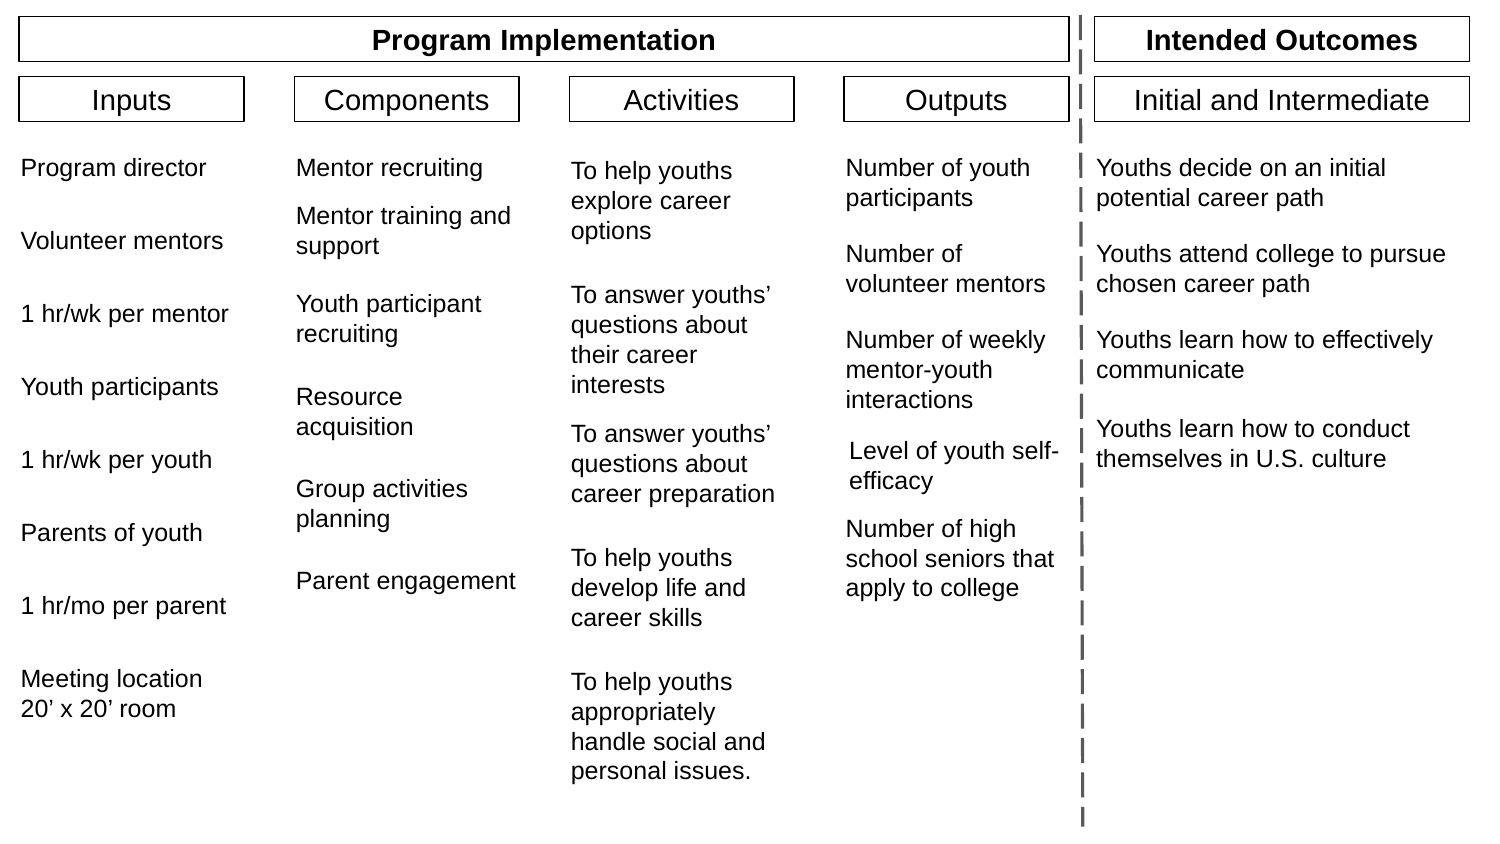

Program Implementation
Intended Outcomes
Inputs
Components
Activities
Outputs
Initial and Intermediate
Program director
Number of youth participants
Mentor recruiting
Youths decide on an initial potential career path
To help youths explore career options
Mentor training and support
Volunteer mentors
Number of volunteer mentors
Youths attend college to pursue chosen career path
To answer youths’ questions about their career interests
Youth participant recruiting
1 hr/wk per mentor
Youths learn how to effectively communicate
Number of weekly mentor-youth interactions
Youth participants
Resource acquisition
Youths learn how to conduct themselves in U.S. culture
To answer youths’ questions about career preparation
Level of youth self-efficacy
1 hr/wk per youth
Group activities planning
Number of high school seniors that apply to college
Parents of youth
To help youths develop life and career skills
Parent engagement
1 hr/mo per parent
Meeting location
20’ x 20’ room
To help youths appropriately handle social and personal issues.